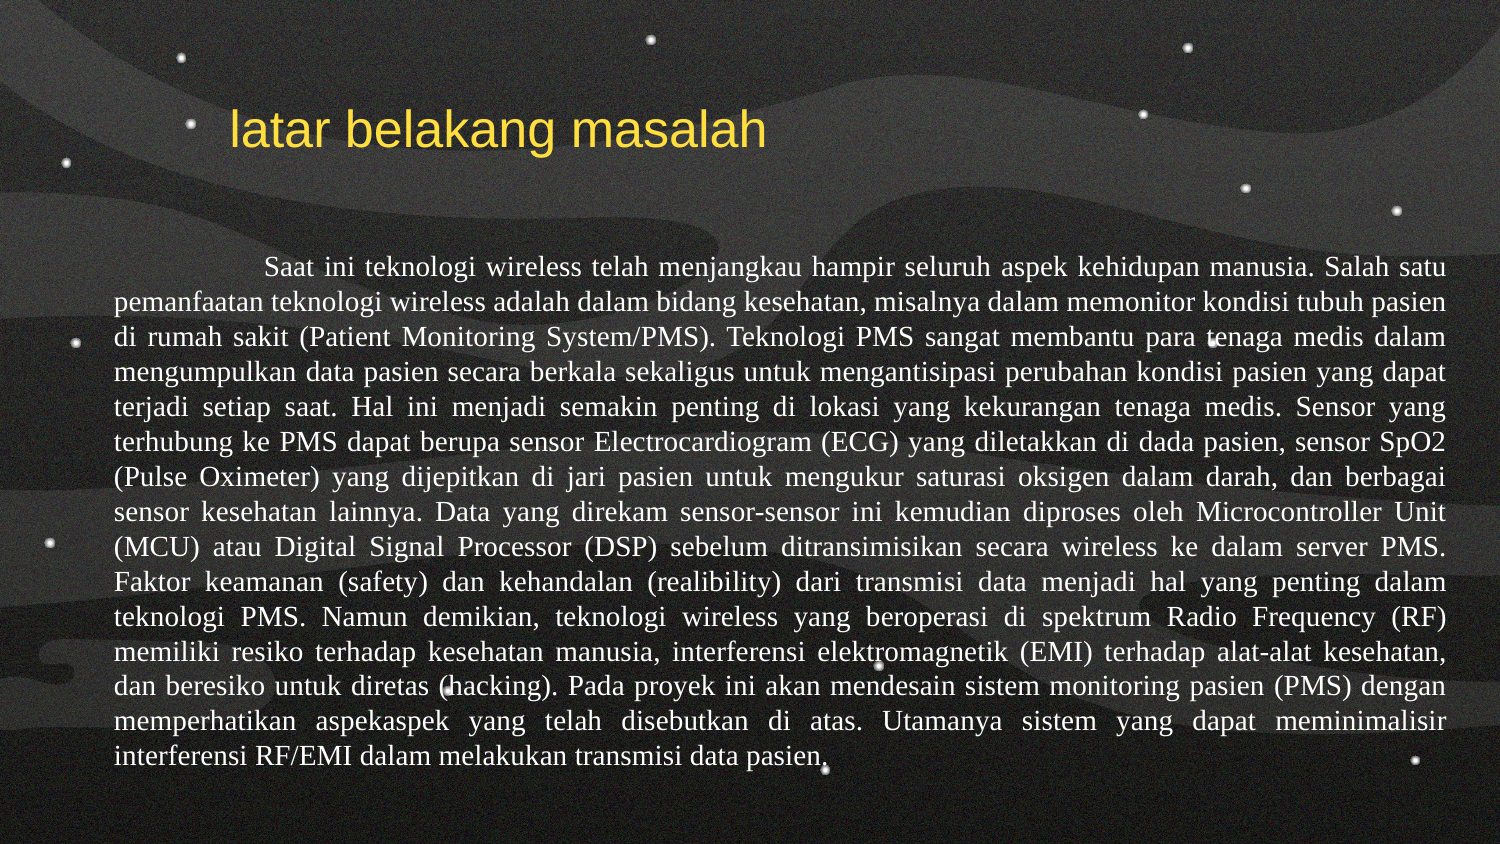

latar belakang masalah
		Saat ini teknologi wireless telah menjangkau hampir seluruh aspek kehidupan manusia. Salah satu pemanfaatan teknologi wireless adalah dalam bidang kesehatan, misalnya dalam memonitor kondisi tubuh pasien di rumah sakit (Patient Monitoring System/PMS). Teknologi PMS sangat membantu para tenaga medis dalam mengumpulkan data pasien secara berkala sekaligus untuk mengantisipasi perubahan kondisi pasien yang dapat terjadi setiap saat. Hal ini menjadi semakin penting di lokasi yang kekurangan tenaga medis. Sensor yang terhubung ke PMS dapat berupa sensor Electrocardiogram (ECG) yang diletakkan di dada pasien, sensor SpO2 (Pulse Oximeter) yang dijepitkan di jari pasien untuk mengukur saturasi oksigen dalam darah, dan berbagai sensor kesehatan lainnya. Data yang direkam sensor-sensor ini kemudian diproses oleh Microcontroller Unit (MCU) atau Digital Signal Processor (DSP) sebelum ditransimisikan secara wireless ke dalam server PMS. Faktor keamanan (safety) dan kehandalan (realibility) dari transmisi data menjadi hal yang penting dalam teknologi PMS. Namun demikian, teknologi wireless yang beroperasi di spektrum Radio Frequency (RF) memiliki resiko terhadap kesehatan manusia, interferensi elektromagnetik (EMI) terhadap alat-alat kesehatan, dan beresiko untuk diretas (hacking). Pada proyek ini akan mendesain sistem monitoring pasien (PMS) dengan memperhatikan aspekaspek yang telah disebutkan di atas. Utamanya sistem yang dapat meminimalisir interferensi RF/EMI dalam melakukan transmisi data pasien.